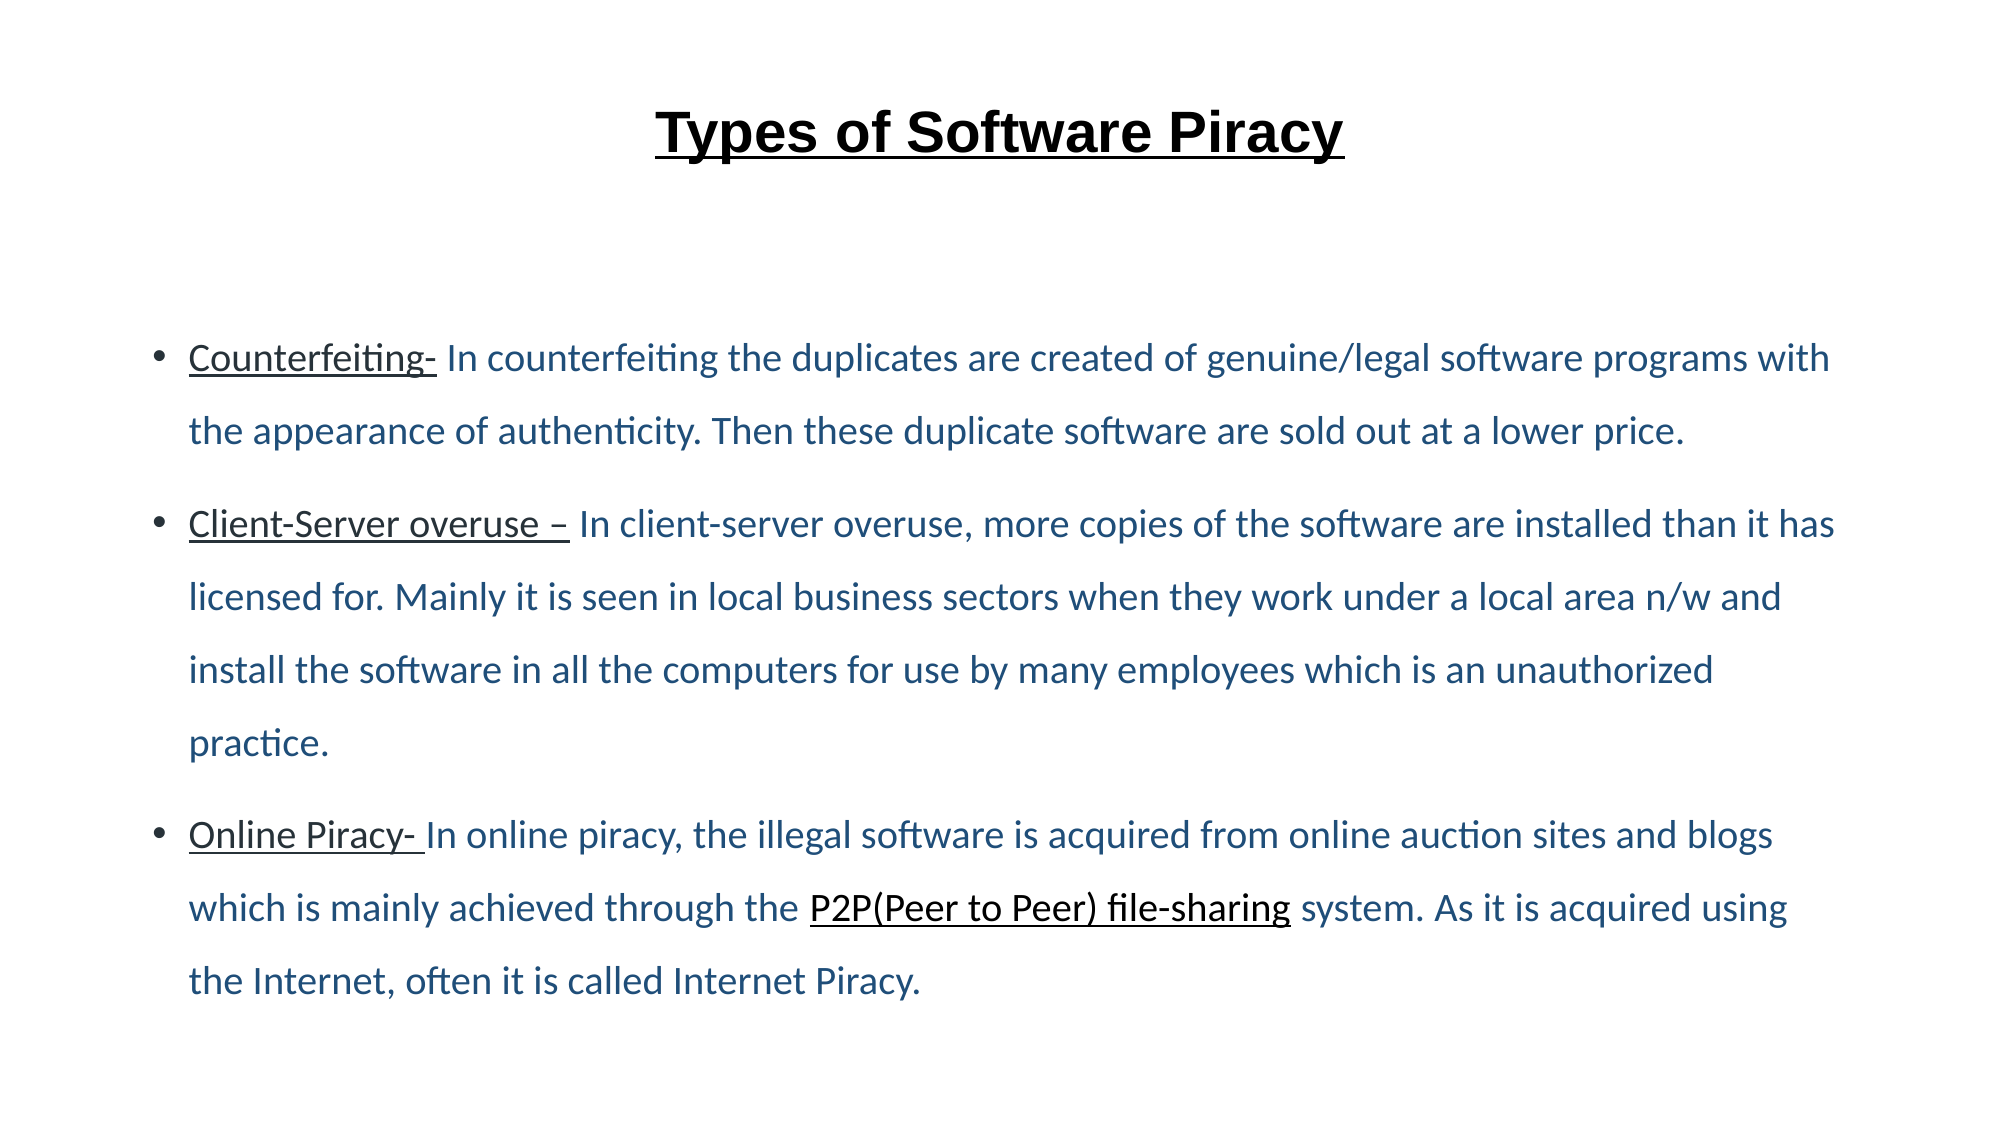

# Types of Software Piracy
Counterfeiting- In counterfeiting the duplicates are created of genuine/legal software programs with the appearance of authenticity. Then these duplicate software are sold out at a lower price.
Client-Server overuse – In client-server overuse, more copies of the software are installed than it has licensed for. Mainly it is seen in local business sectors when they work under a local area n/w and install the software in all the computers for use by many employees which is an unauthorized practice.
Online Piracy- In online piracy, the illegal software is acquired from online auction sites and blogs which is mainly achieved through the P2P(Peer to Peer) file-sharing system. As it is acquired using the Internet, often it is called Internet Piracy.